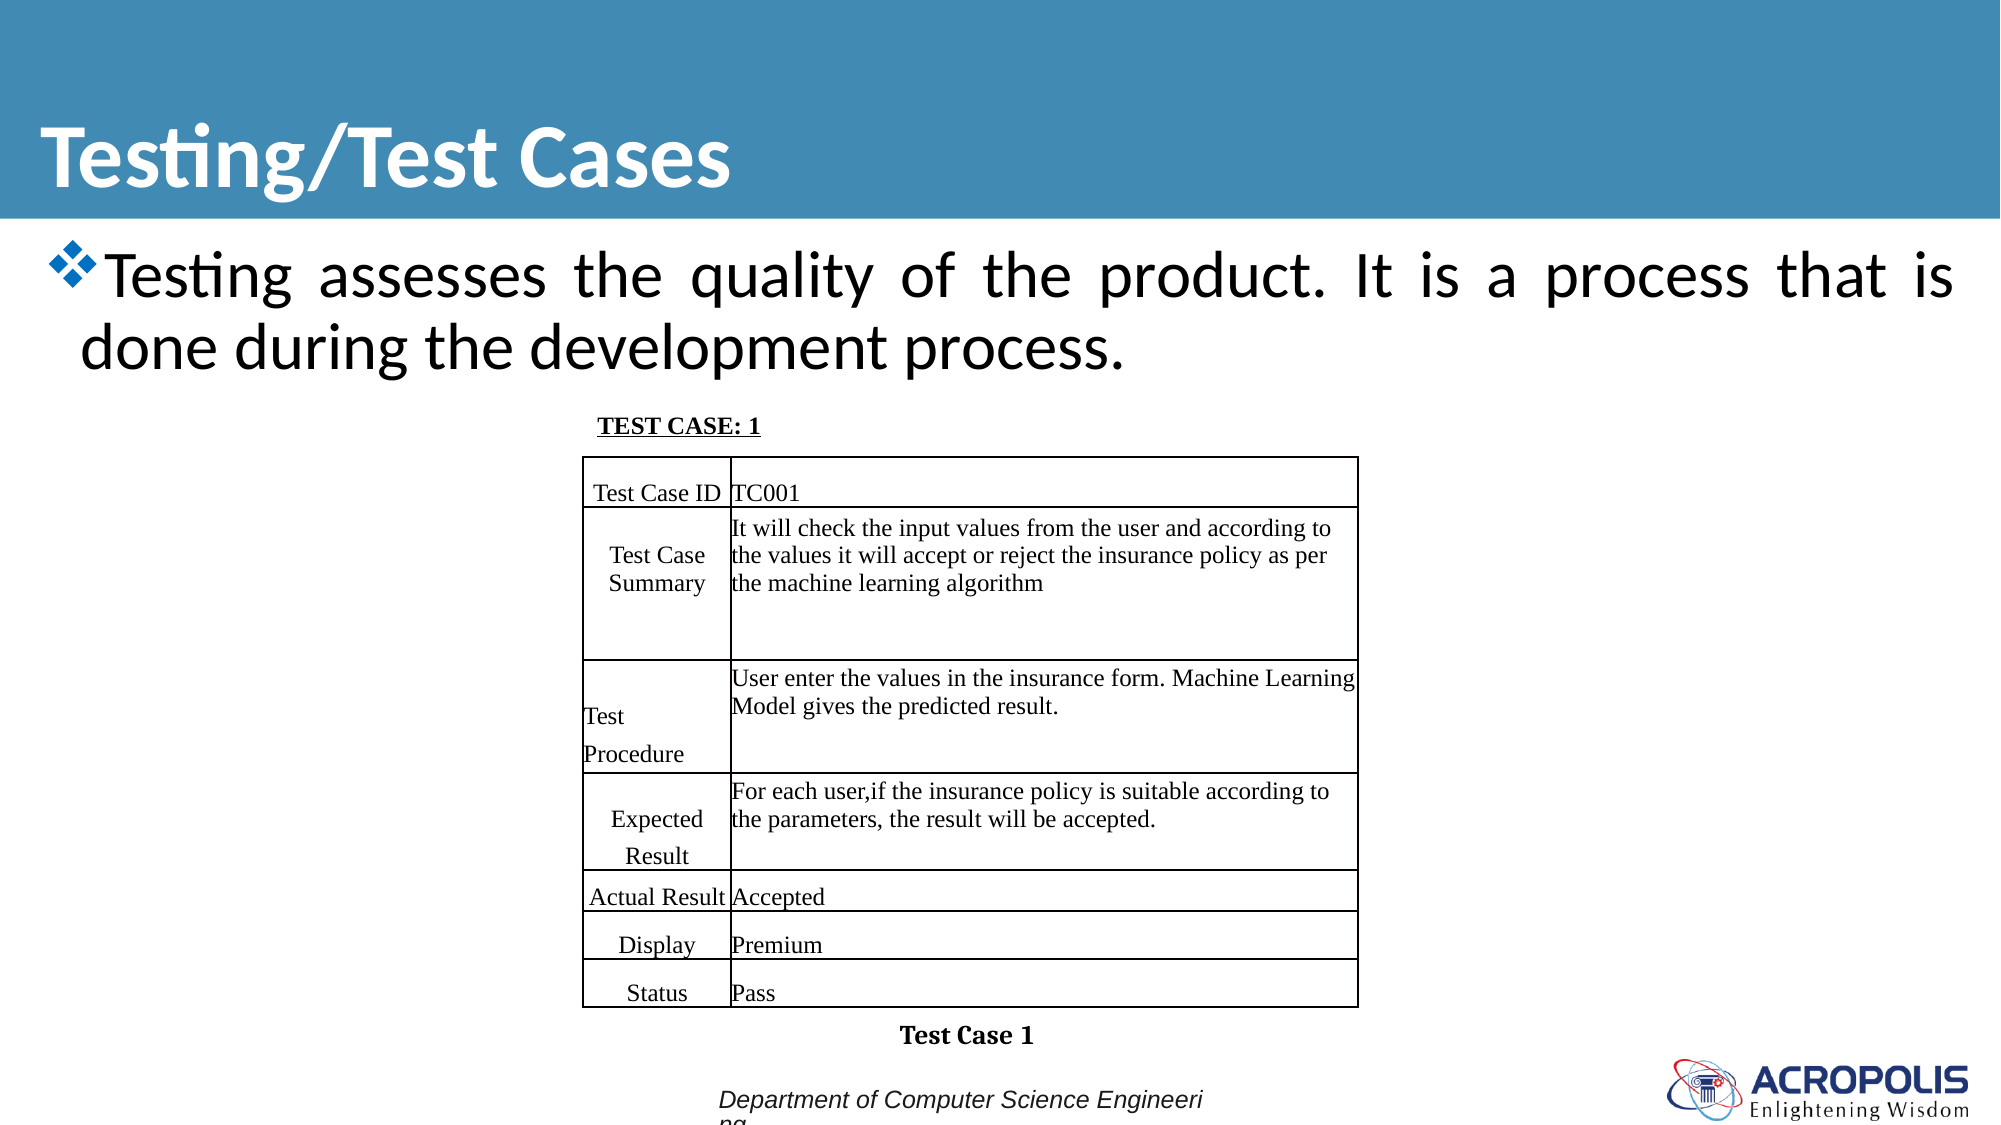

# Testing/Test Cases
Testing assesses the quality of the product. It is a process that is done during the development process.

TEST CASE: 1

| Test Case ID | TC001 |
| --- | --- |
| Test Case Summary | It will check the input values from the user and according to the values it will accept or reject the insurance policy as per the machine learning algorithm |
|  |  |
|  |  |
|  |  |
|  |  |
| Test | User enter the values in the insurance form. Machine Learning Model gives the predicted result. |
|  |  |
| Procedure |  |
|  |  |
| Expected | For each user,if the insurance policy is suitable according to the parameters, the result will be accepted. |
| Result |  |
| Actual Result | Accepted |
| Display | Premium |
| Status | Pass |
|  | Test Case 1 |
|  |  |

Department of Computer Science Engineering
34